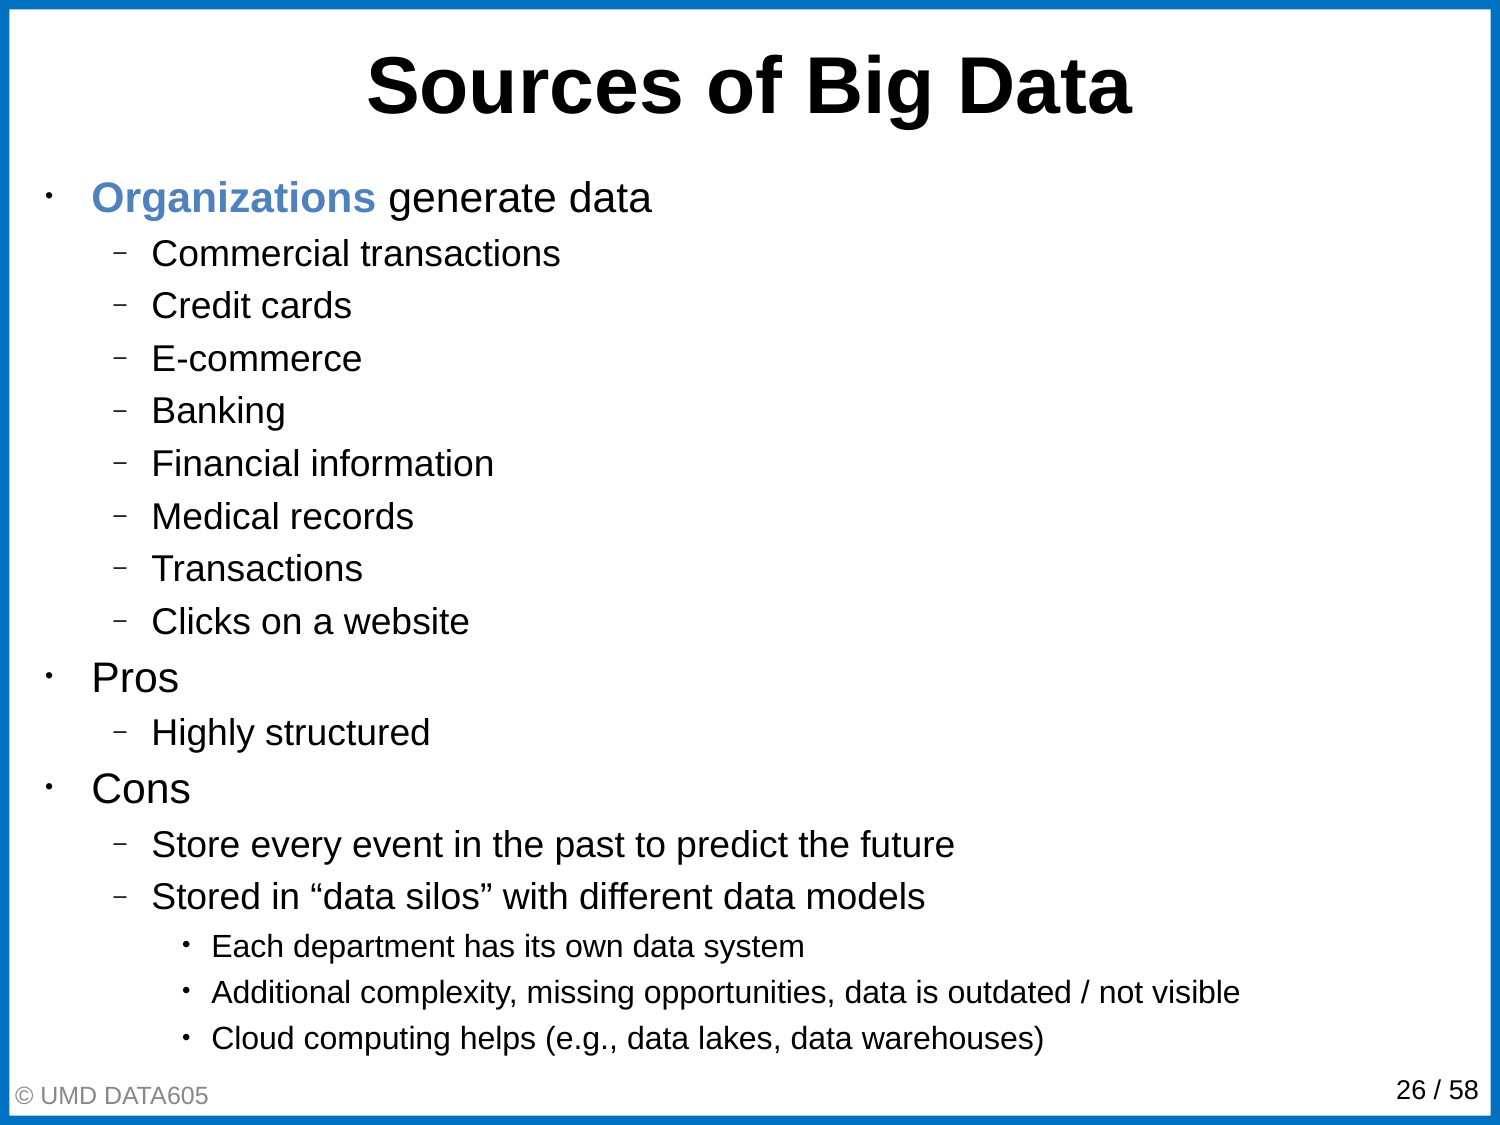

# Sources of Big Data
Organizations generate data
Commercial transactions
Credit cards
E-commerce
Banking
Financial information
Medical records
Transactions
Clicks on a website
Pros
Highly structured
Cons
Store every event in the past to predict the future
Stored in “data silos” with different data models
Each department has its own data system
Additional complexity, missing opportunities, data is outdated / not visible
Cloud computing helps (e.g., data lakes, data warehouses)
© UMD DATA605
26 / 58